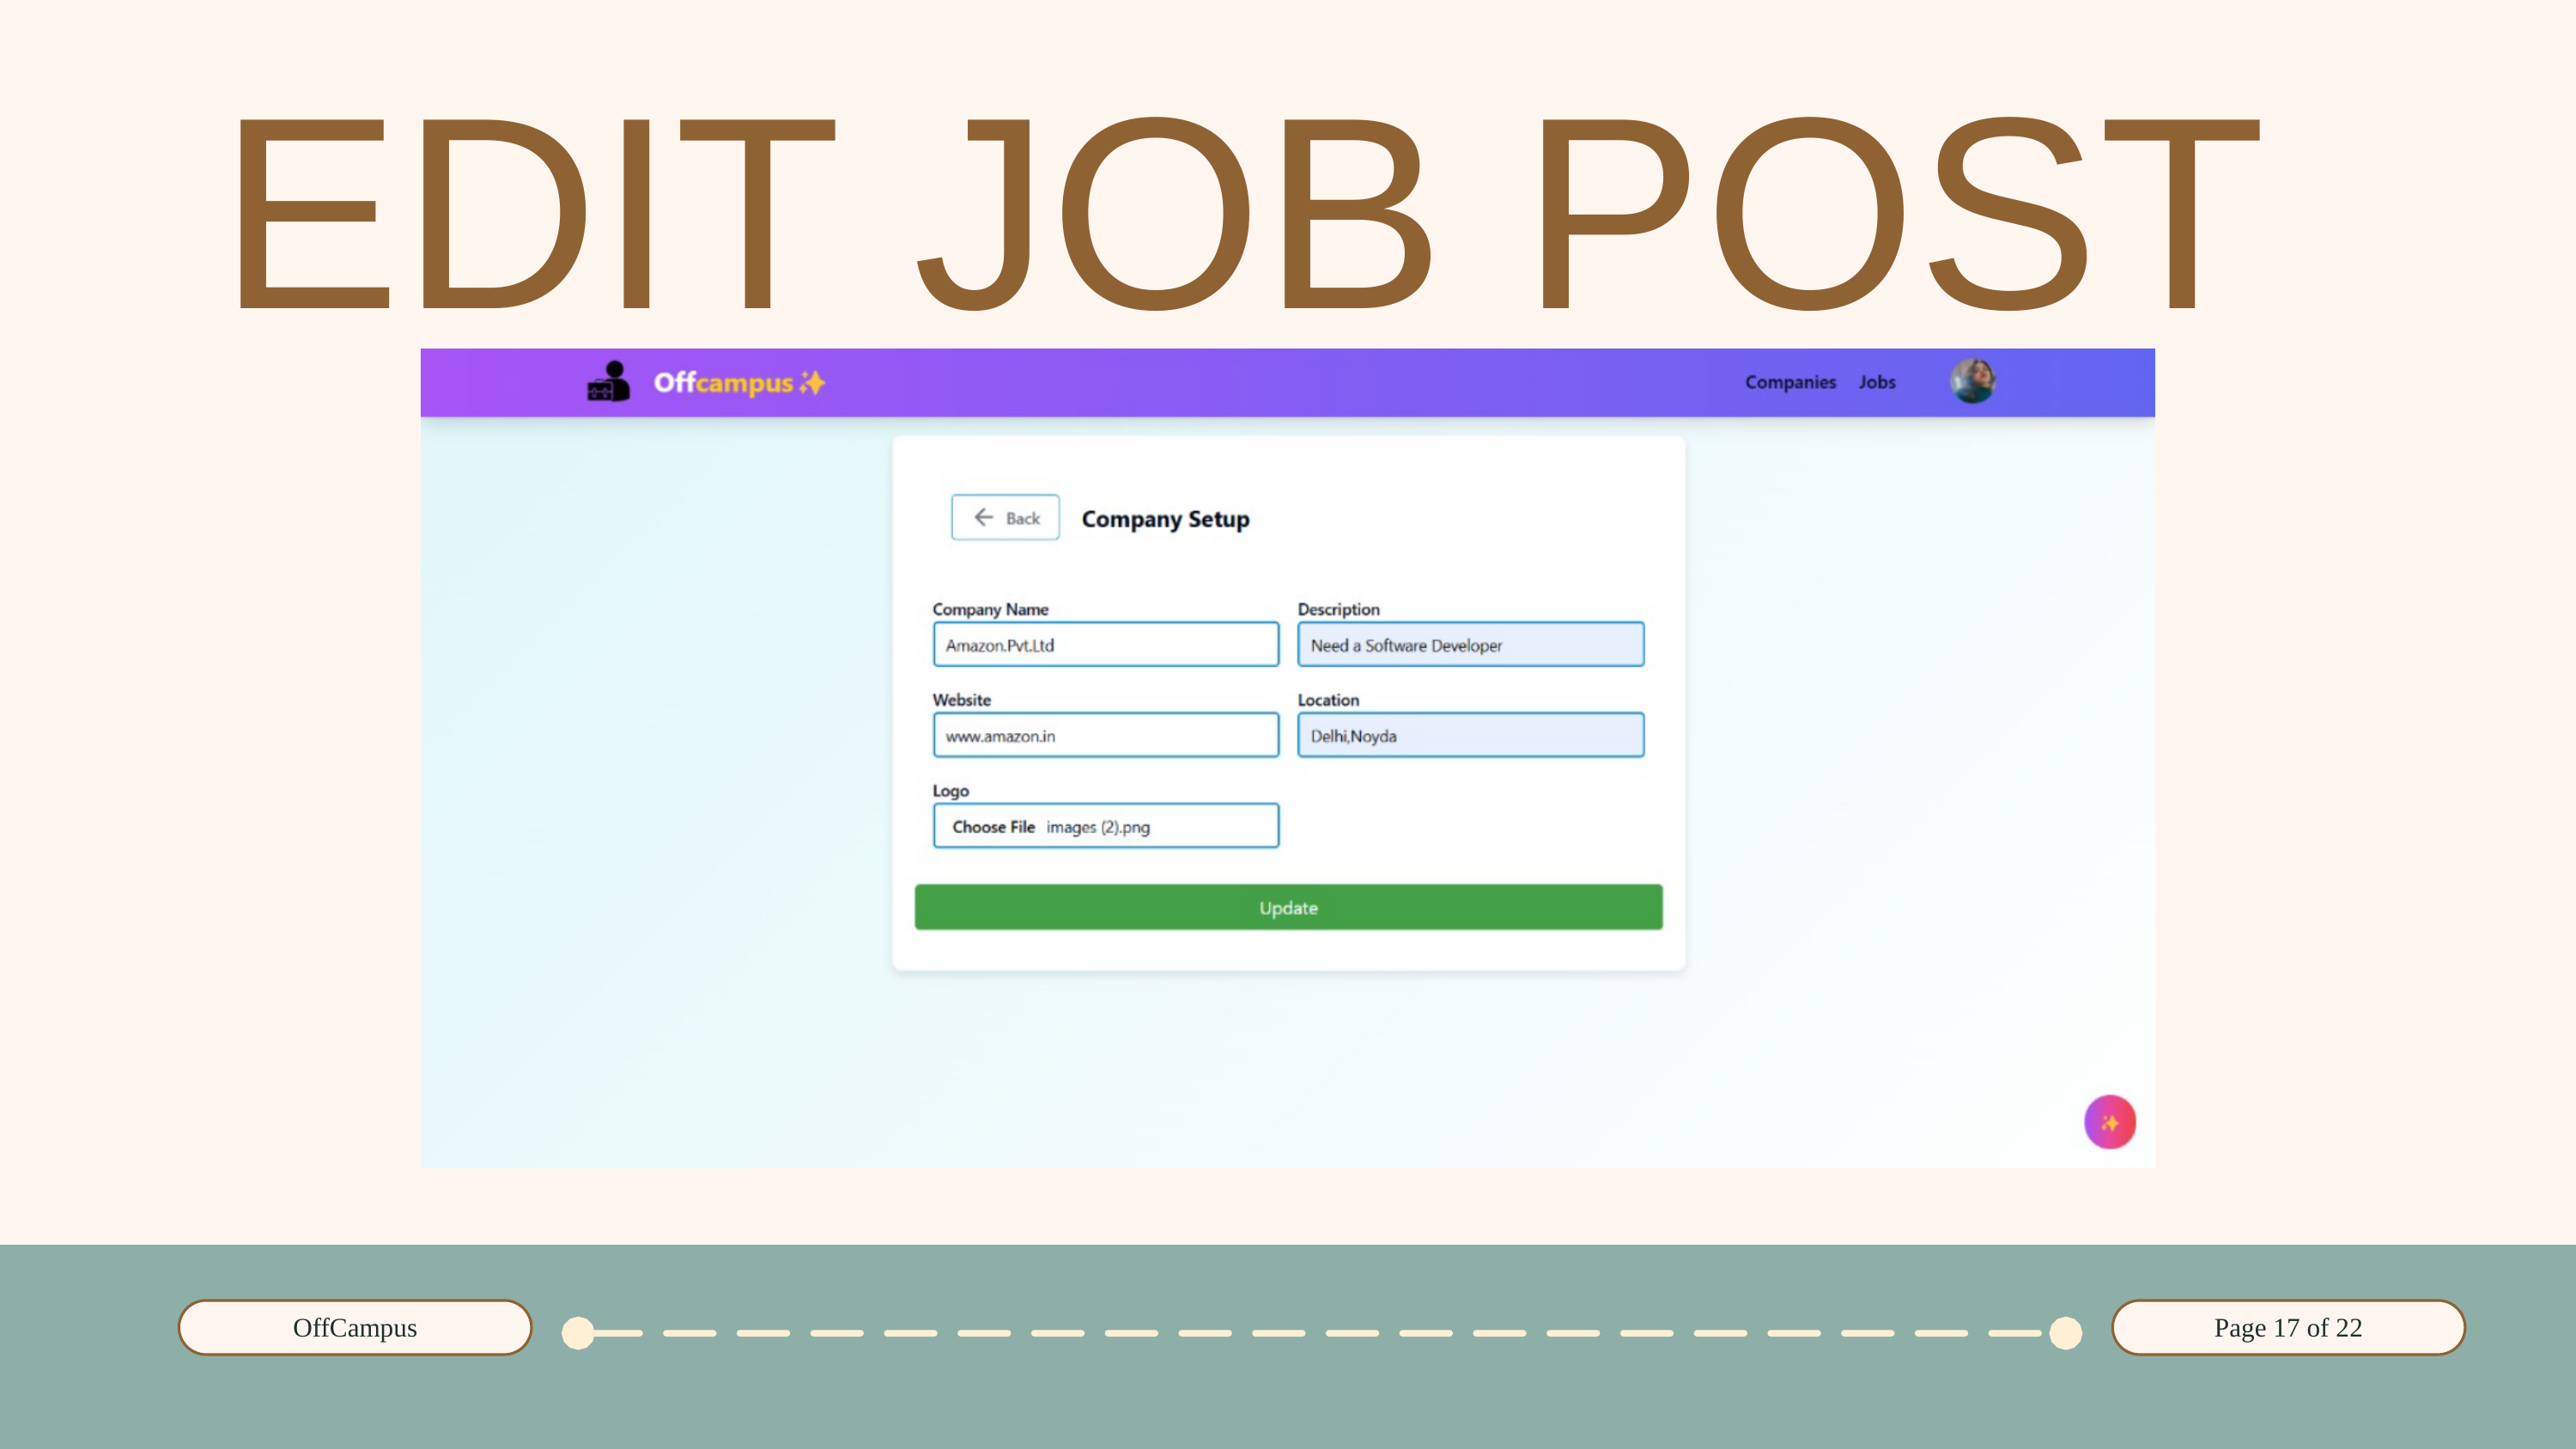

EDIT JOB POST

OffCampus
Page 17 of 22